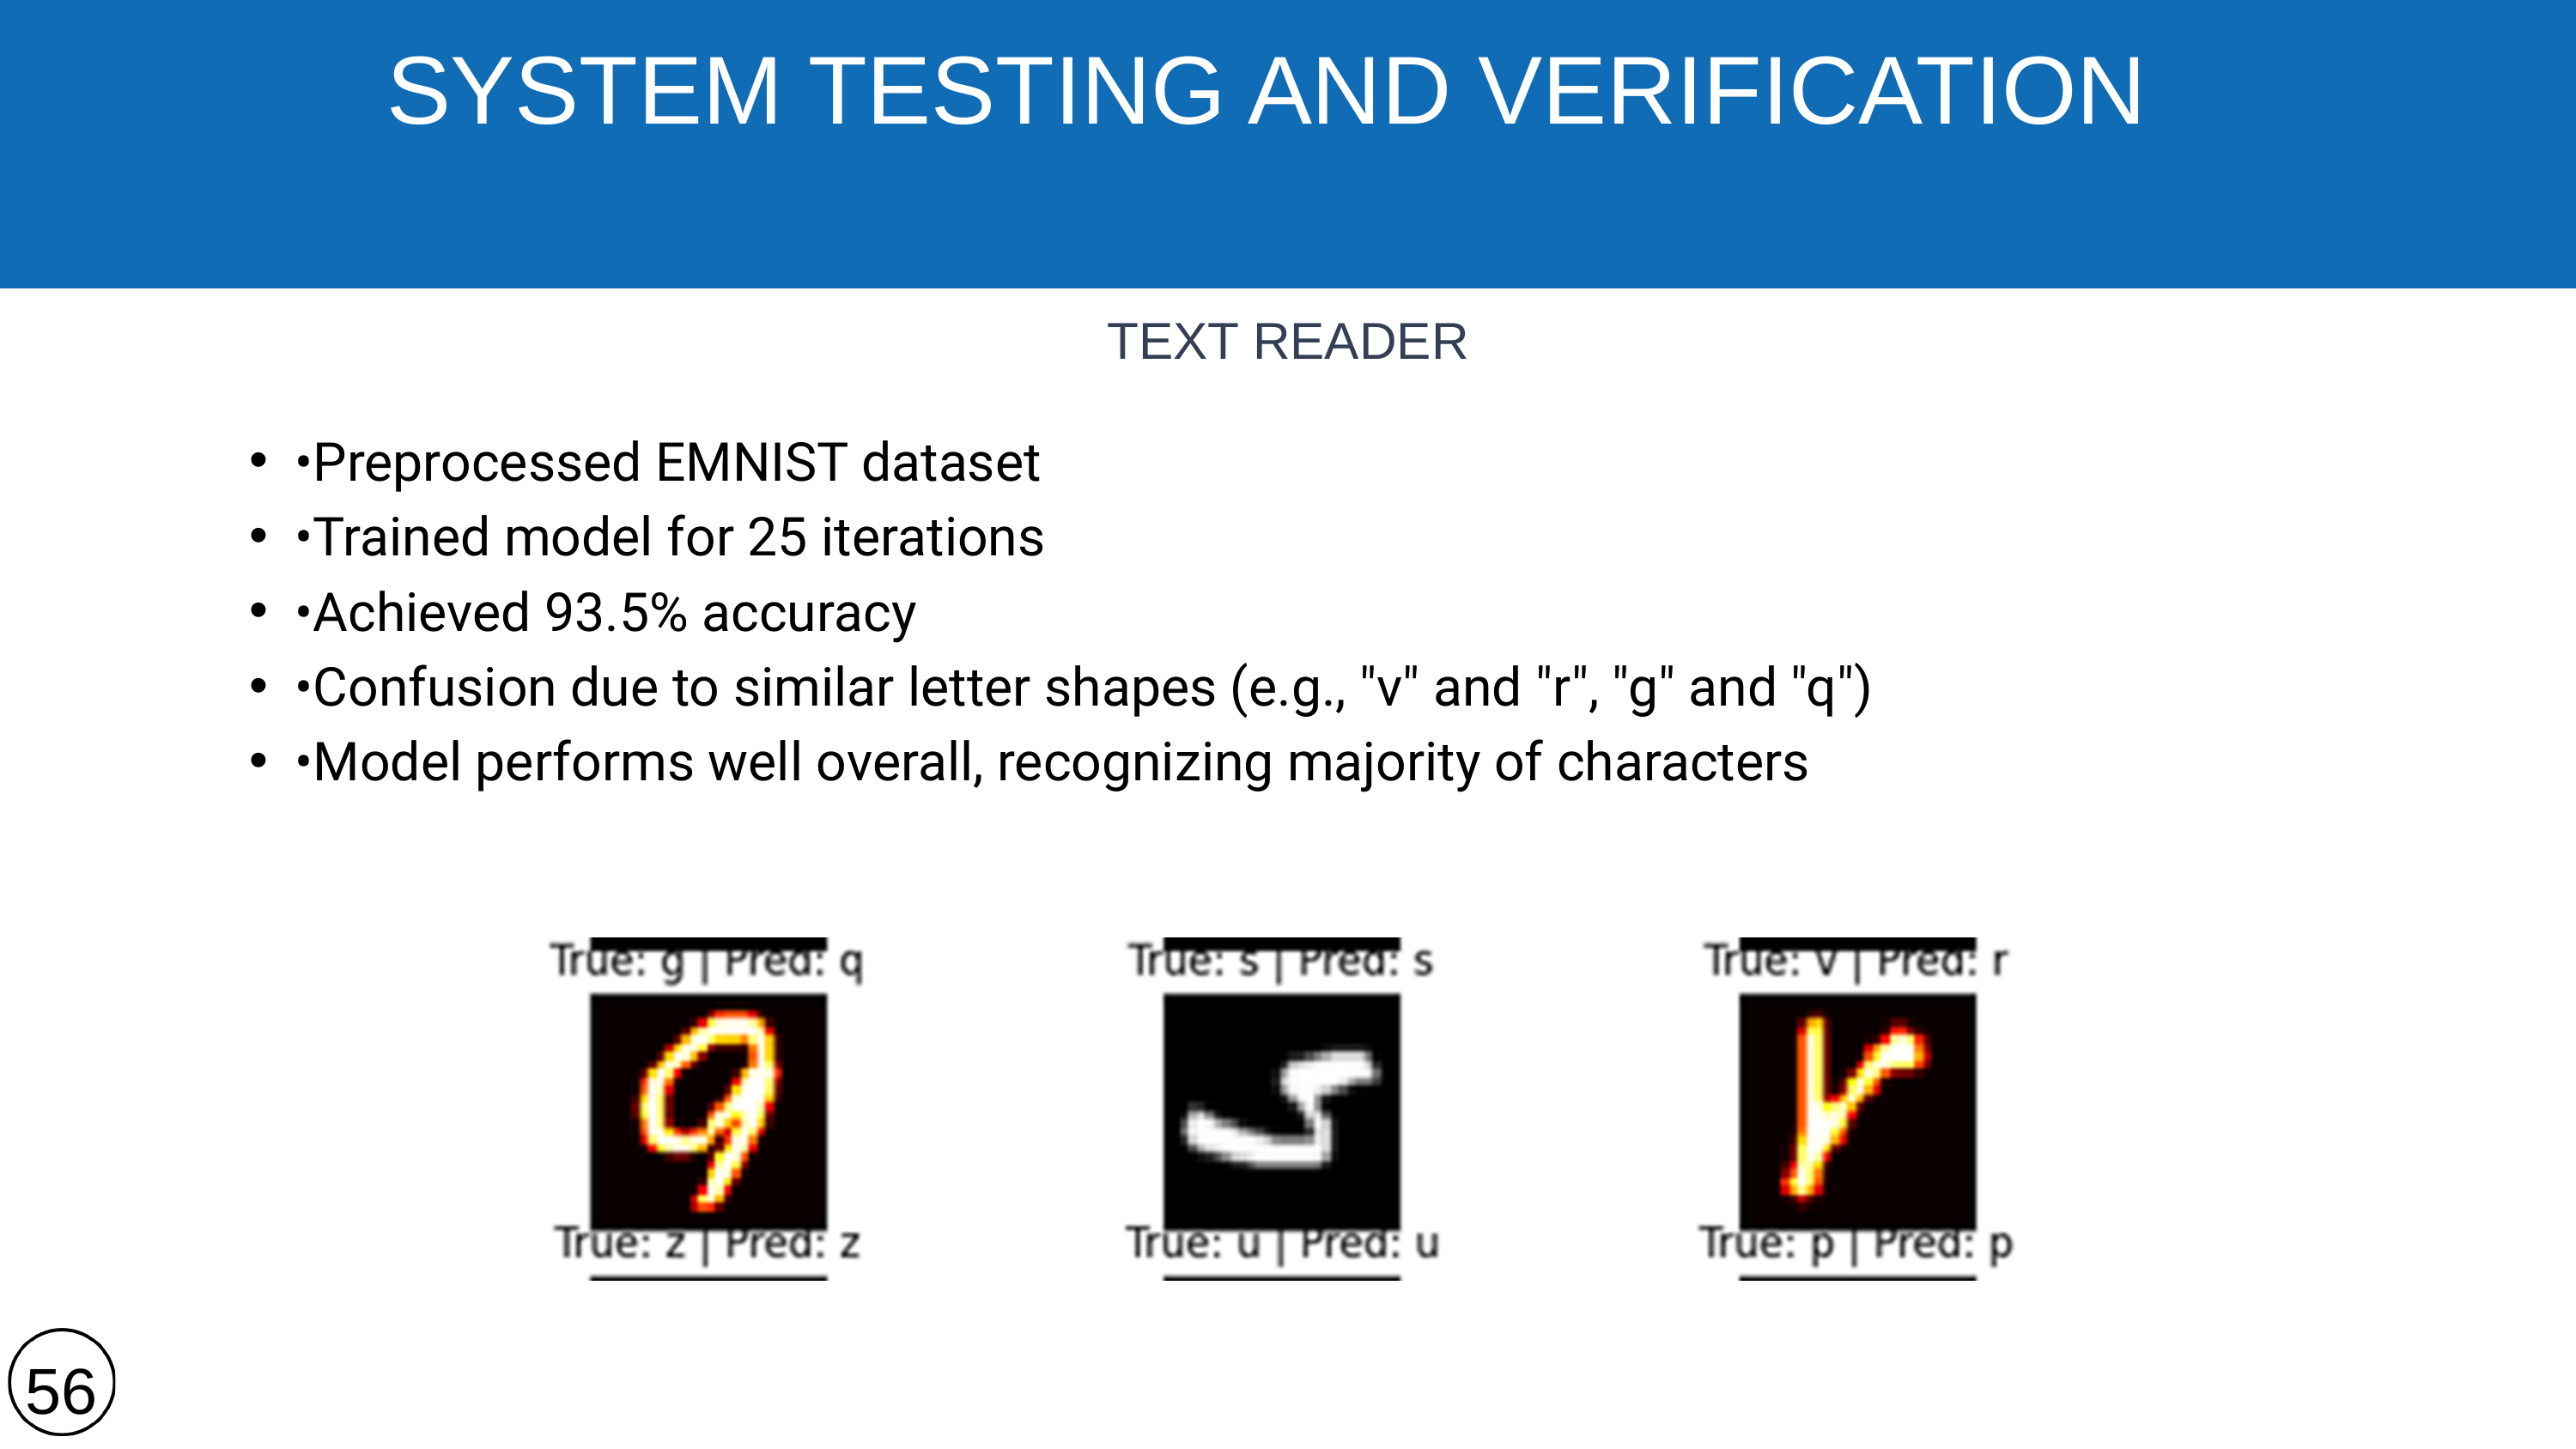

SYSTEM TESTING AND VERIFICATION

TEXT READER
•Preprocessed EMNIST dataset
•Trained model for 25 iterations
•Achieved 93.5% accuracy
•Confusion due to similar letter shapes (e.g., "v" and "r", "g" and "q")
•Model performs well overall, recognizing majority of characters

56